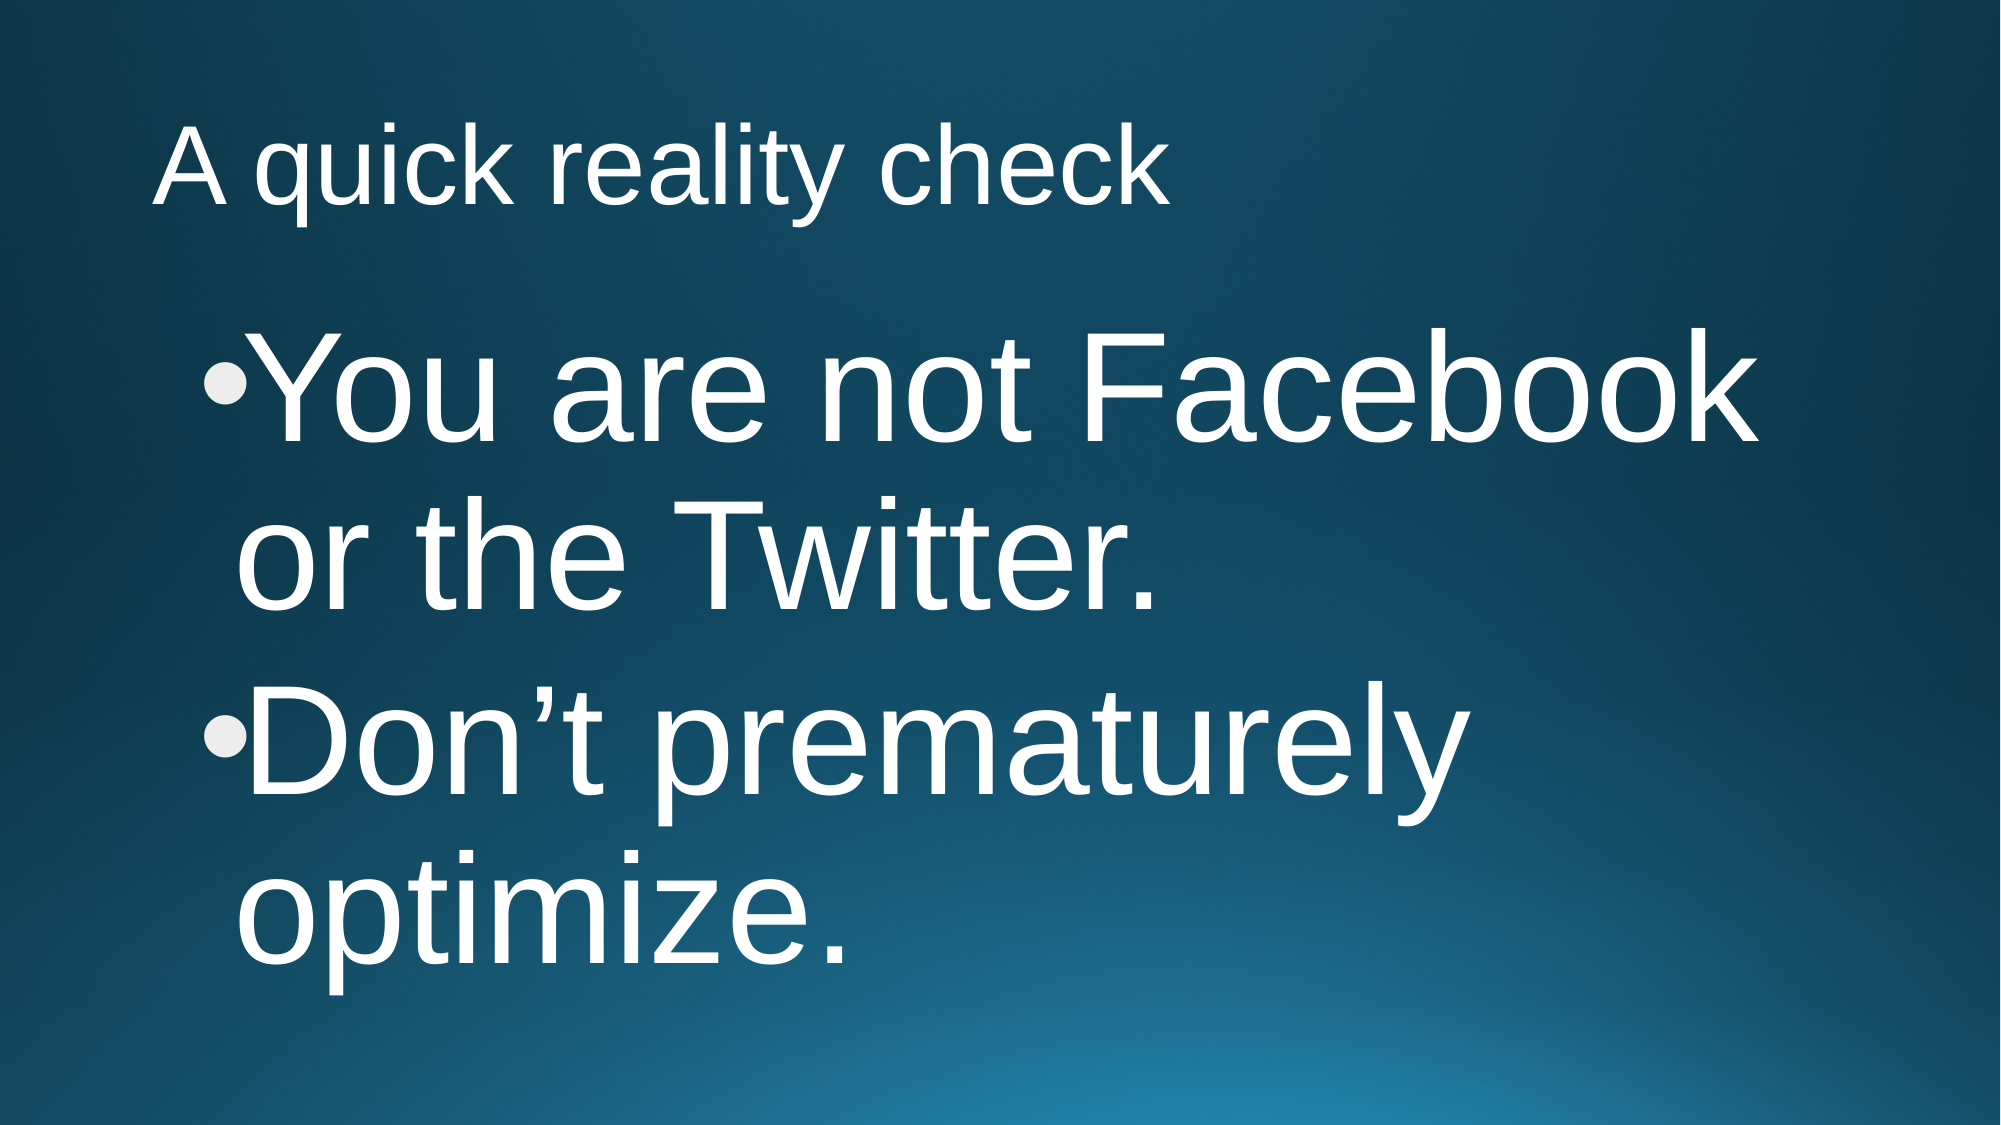

# A quick reality check
You are not Facebook or the Twitter.
Don’t prematurely optimize.